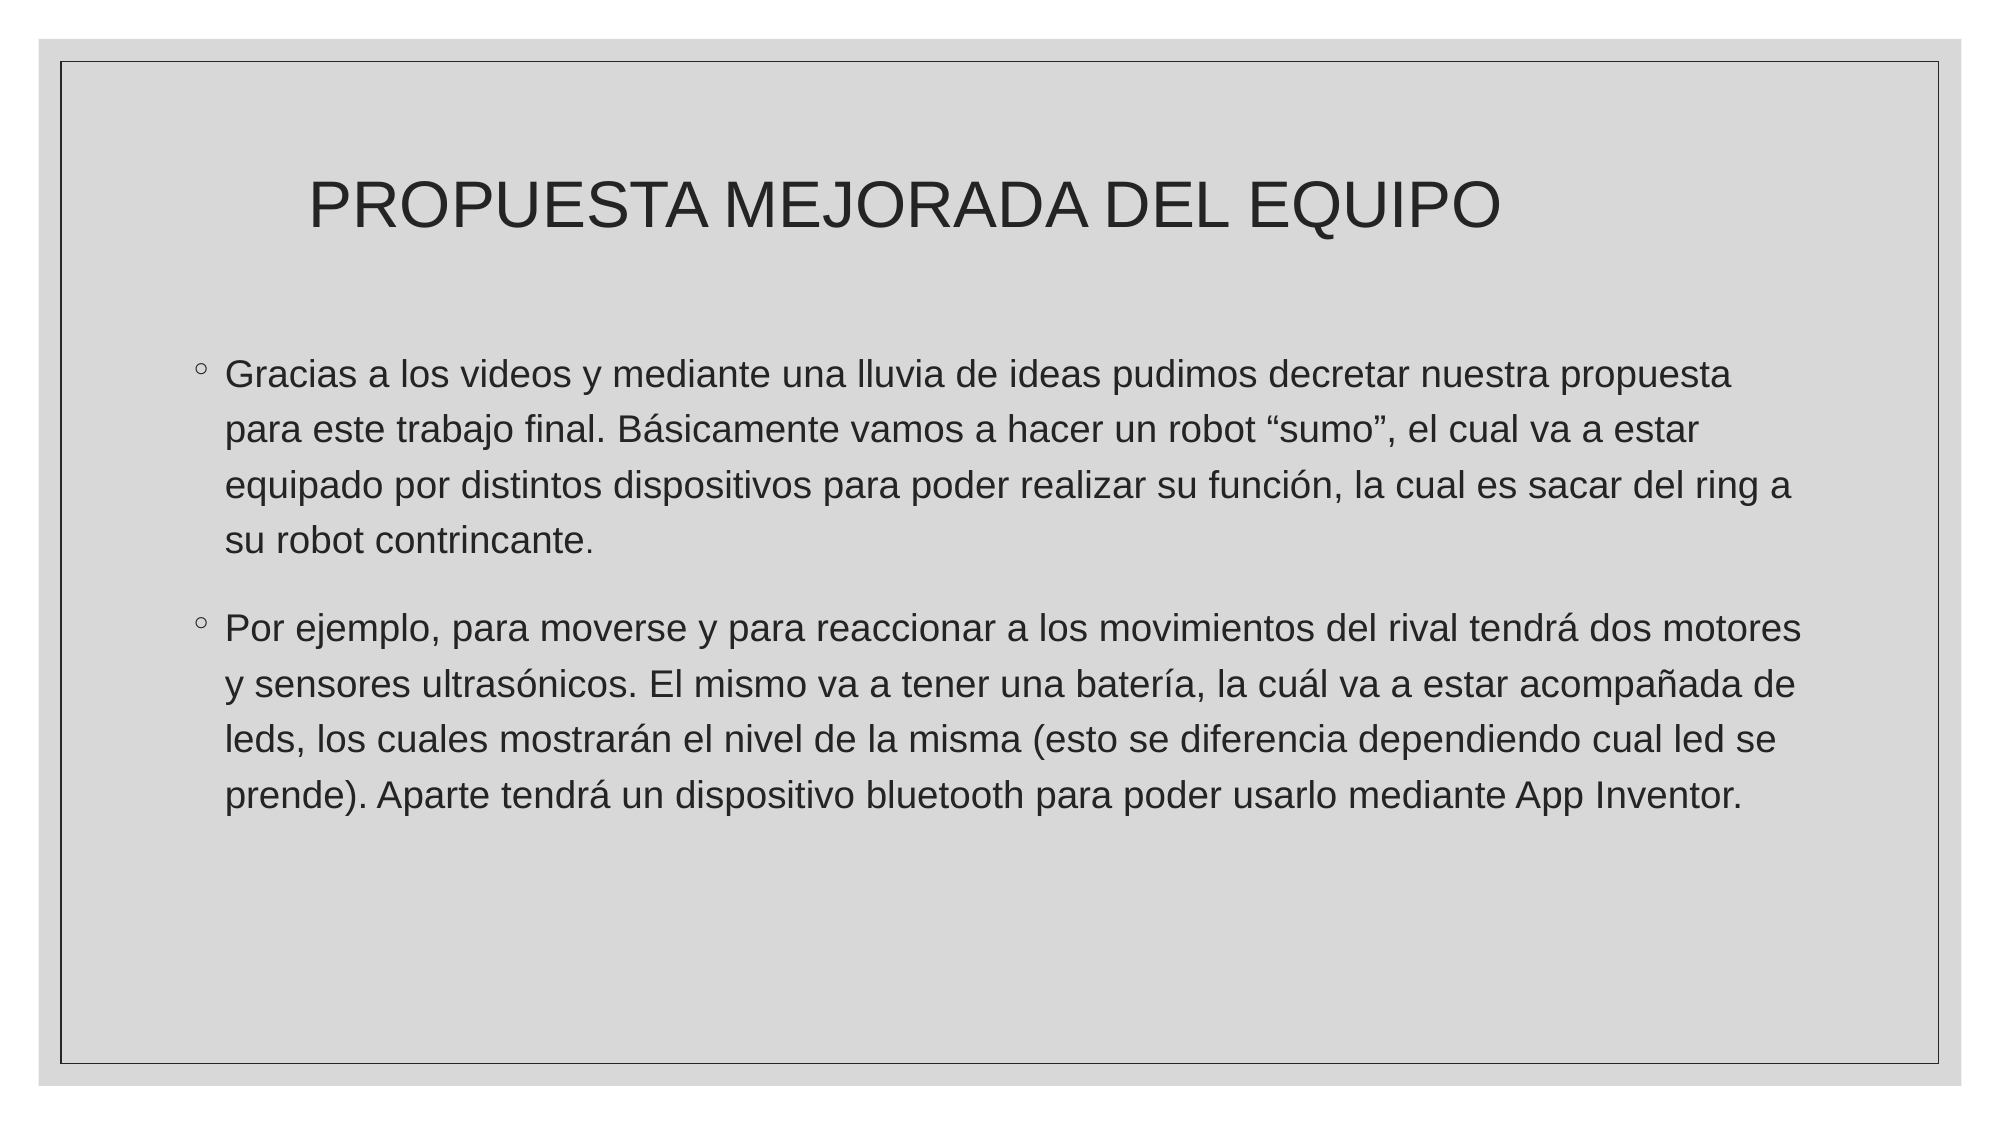

# PROPUESTA MEJORADA DEL EQUIPO
Gracias a los videos y mediante una lluvia de ideas pudimos decretar nuestra propuesta para este trabajo final. Básicamente vamos a hacer un robot “sumo”, el cual va a estar equipado por distintos dispositivos para poder realizar su función, la cual es sacar del ring a su robot contrincante.
Por ejemplo, para moverse y para reaccionar a los movimientos del rival tendrá dos motores y sensores ultrasónicos. El mismo va a tener una batería, la cuál va a estar acompañada de leds, los cuales mostrarán el nivel de la misma (esto se diferencia dependiendo cual led se prende). Aparte tendrá un dispositivo bluetooth para poder usarlo mediante App Inventor.